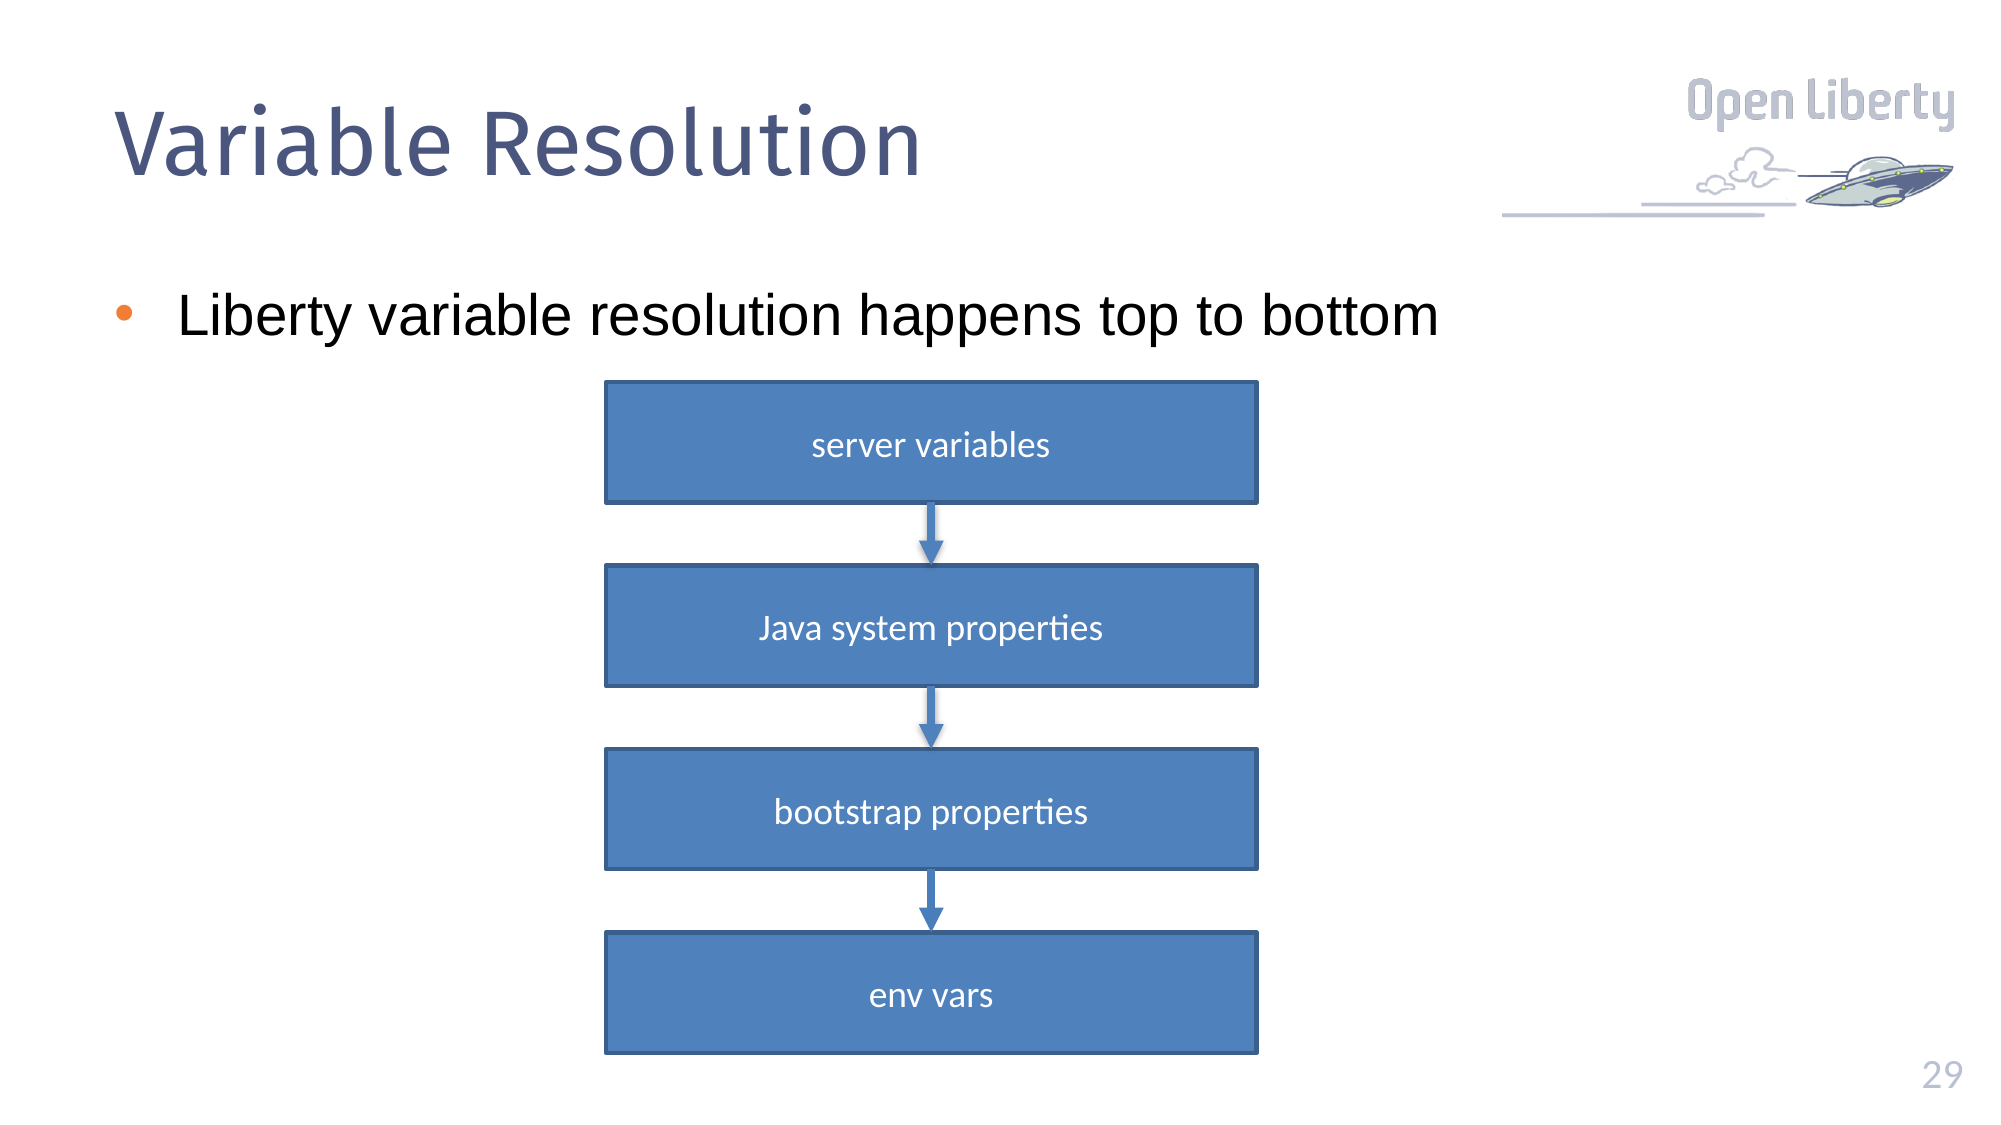

# Variable Resolution

Liberty variable resolution happens top to bottom

server variables
Java system properties
bootstrap properties
env vars